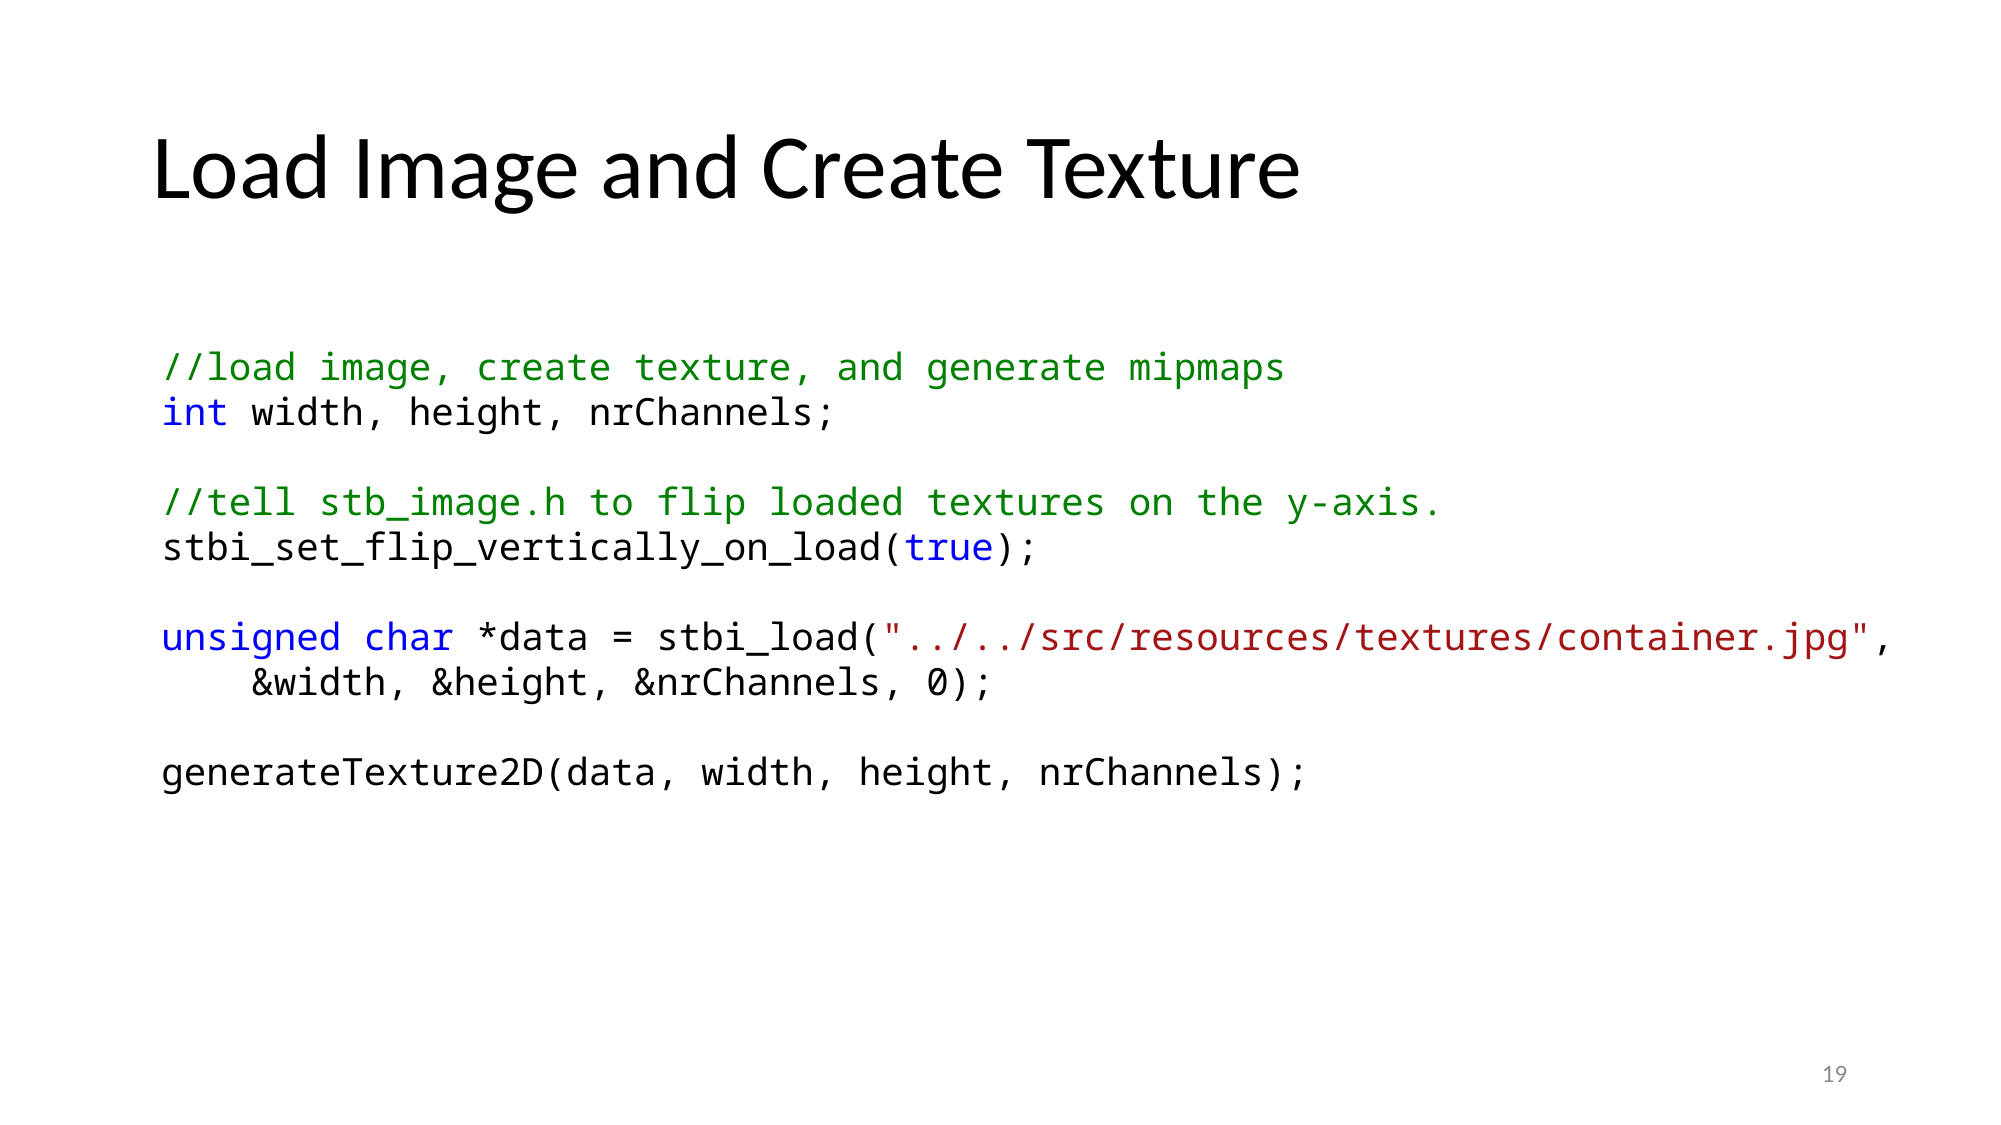

# Load Image and Create Texture
//load image, create texture, and generate mipmaps
int width, height, nrChannels;

//tell stb_image.h to flip loaded textures on the y-axis.
stbi_set_flip_vertically_on_load(true);

unsigned char *data = stbi_load("../../src/resources/textures/container.jpg",
    &width, &height, &nrChannels, 0);

generateTexture2D(data, width, height, nrChannels);
19